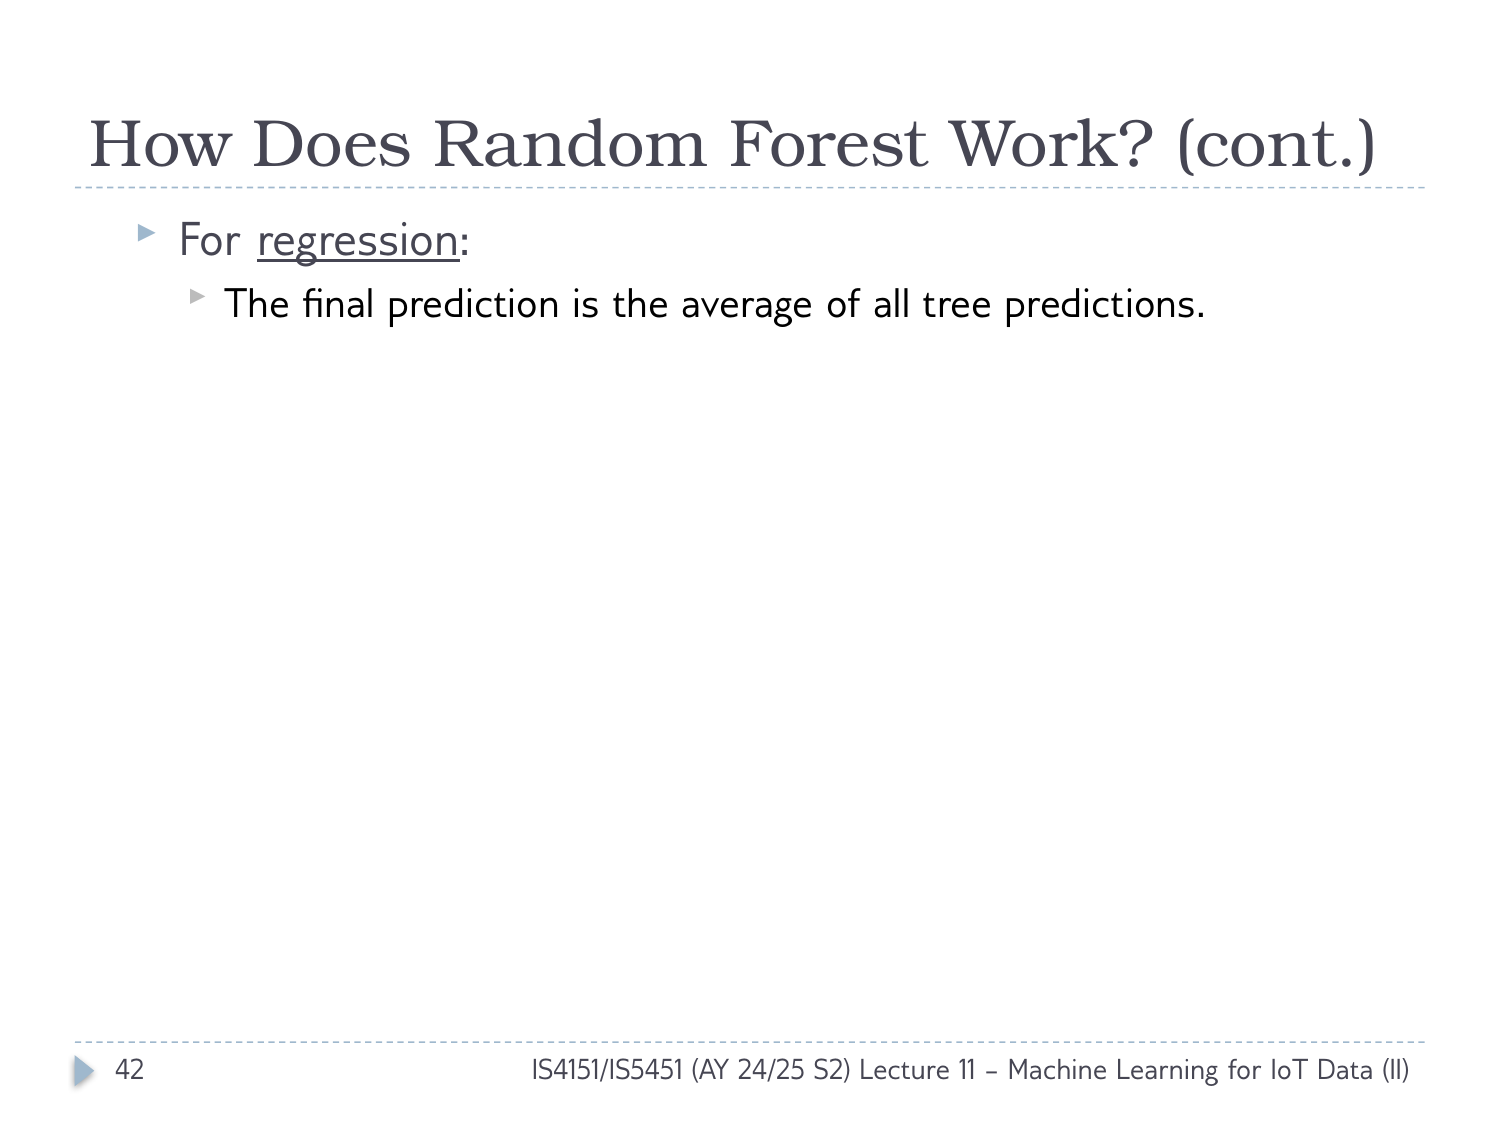

# How Does Random Forest Work? (cont.)
For regression:
The final prediction is the average of all tree predictions.
42
IS4151/IS5451 (AY 24/25 S2) Lecture 11 – Machine Learning for IoT Data (II)